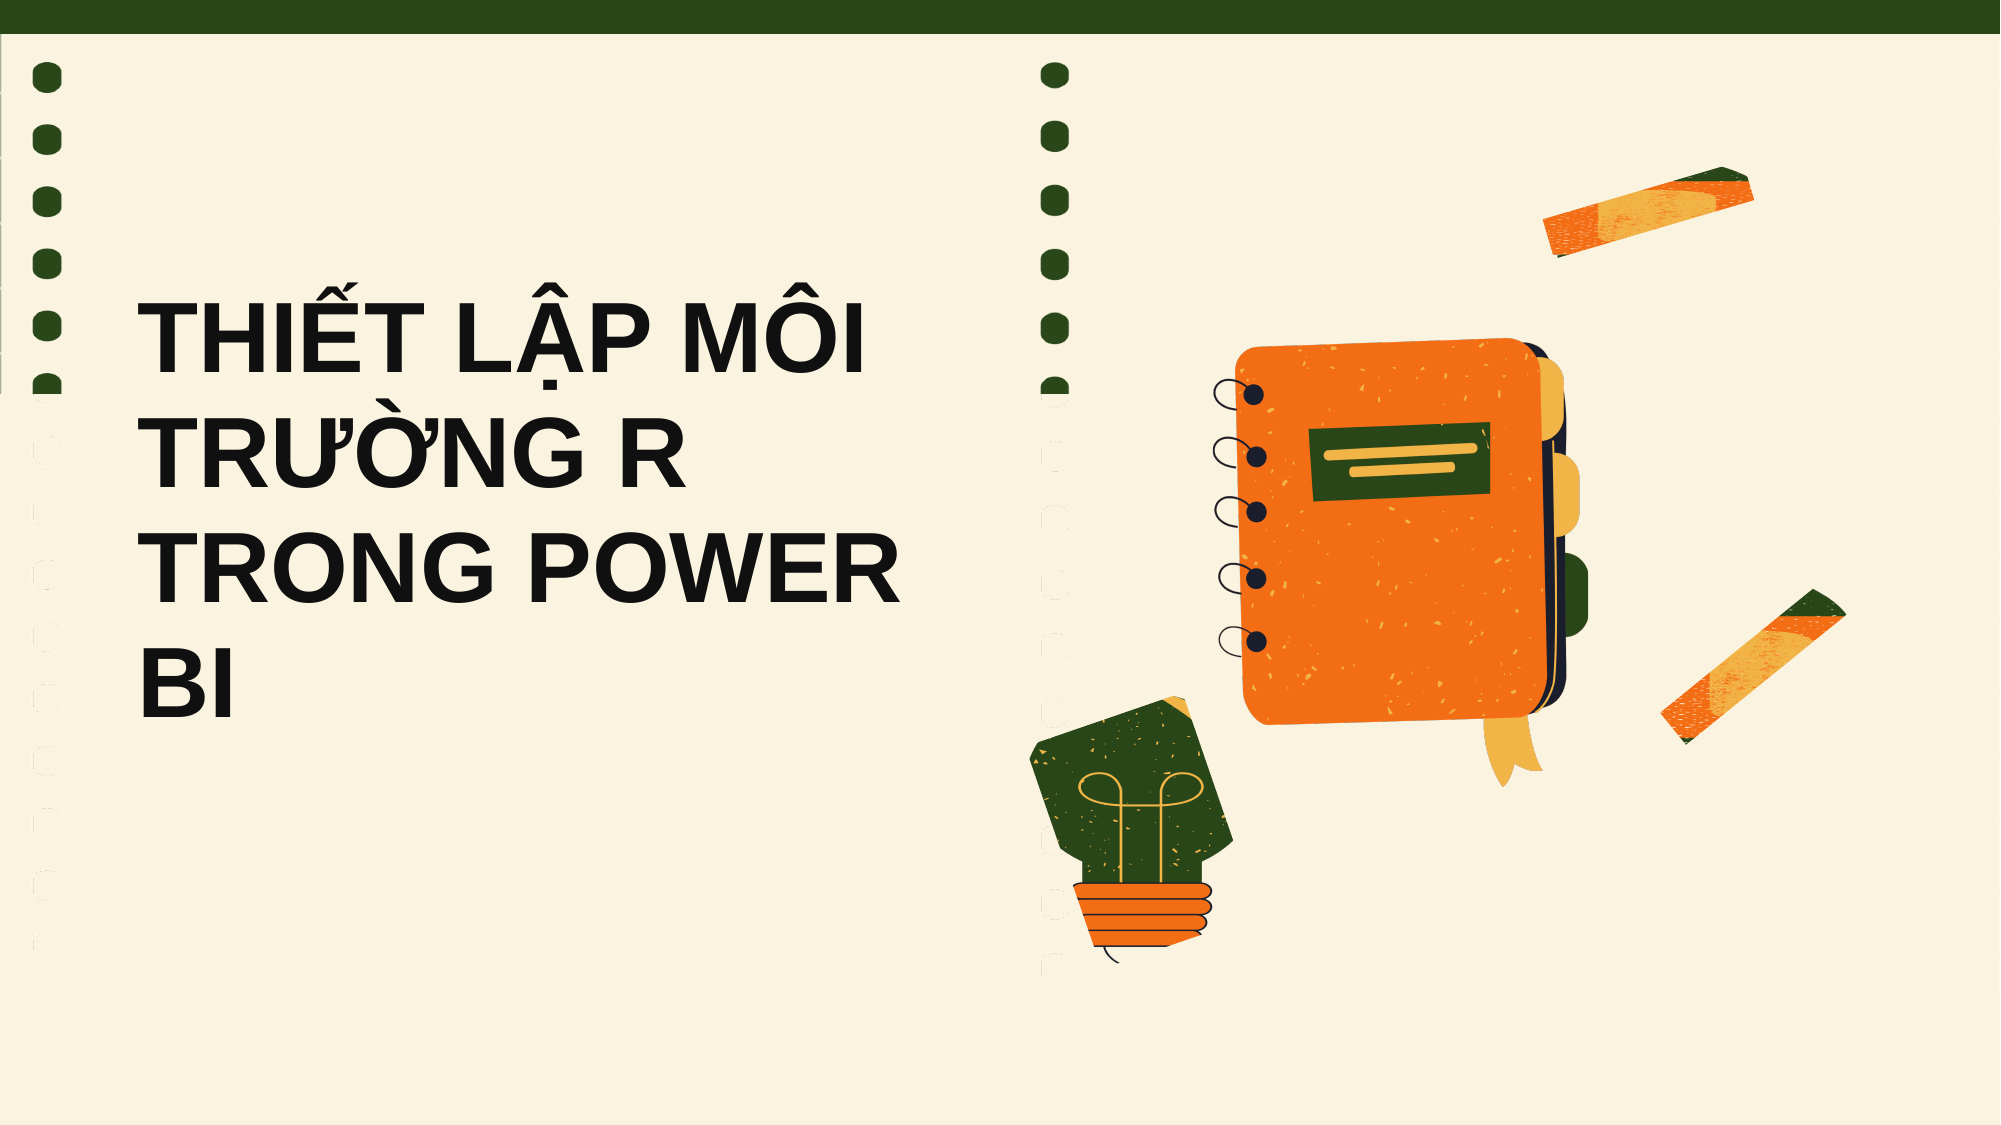

THIẾT LẬP MÔI TRƯỜNG R TRONG POWER BI